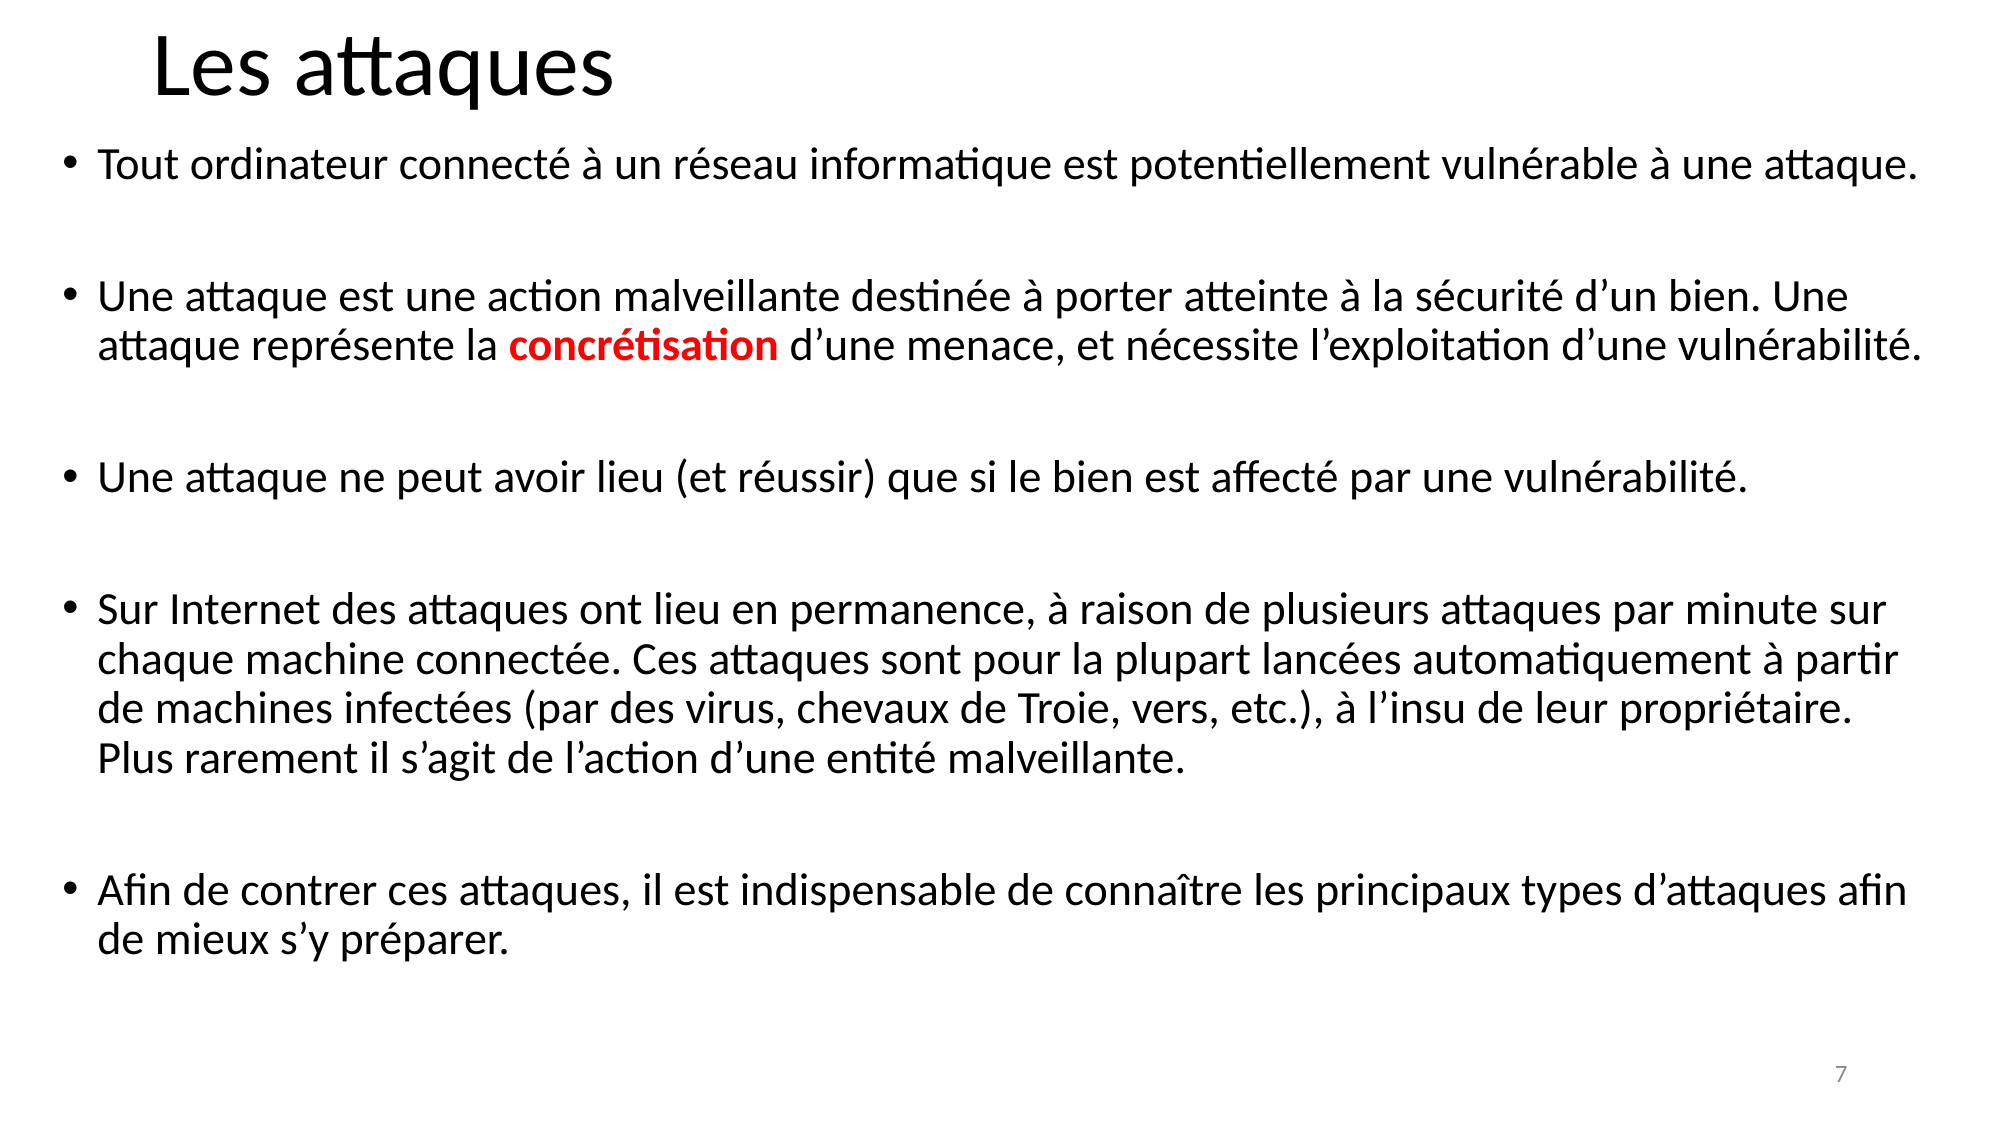

# Les attaques
Tout ordinateur connecté à un réseau informatique est potentiellement vulnérable à une attaque.

Une attaque est une action malveillante destinée à porter atteinte à la sécurité d’un bien. Une attaque représente la concrétisation d’une menace, et nécessite l’exploitation d’une vulnérabilité.

Une attaque ne peut avoir lieu (et réussir) que si le bien est affecté par une vulnérabilité.

Sur Internet des attaques ont lieu en permanence, à raison de plusieurs attaques par minute sur chaque machine connectée. Ces attaques sont pour la plupart lancées automatiquement à partir de machines infectées (par des virus, chevaux de Troie, vers, etc.), à l’insu de leur propriétaire. Plus rarement il s’agit de l’action d’une entité malveillante.

Afin de contrer ces attaques, il est indispensable de connaître les principaux types d’attaques afin de mieux s’y préparer.

7